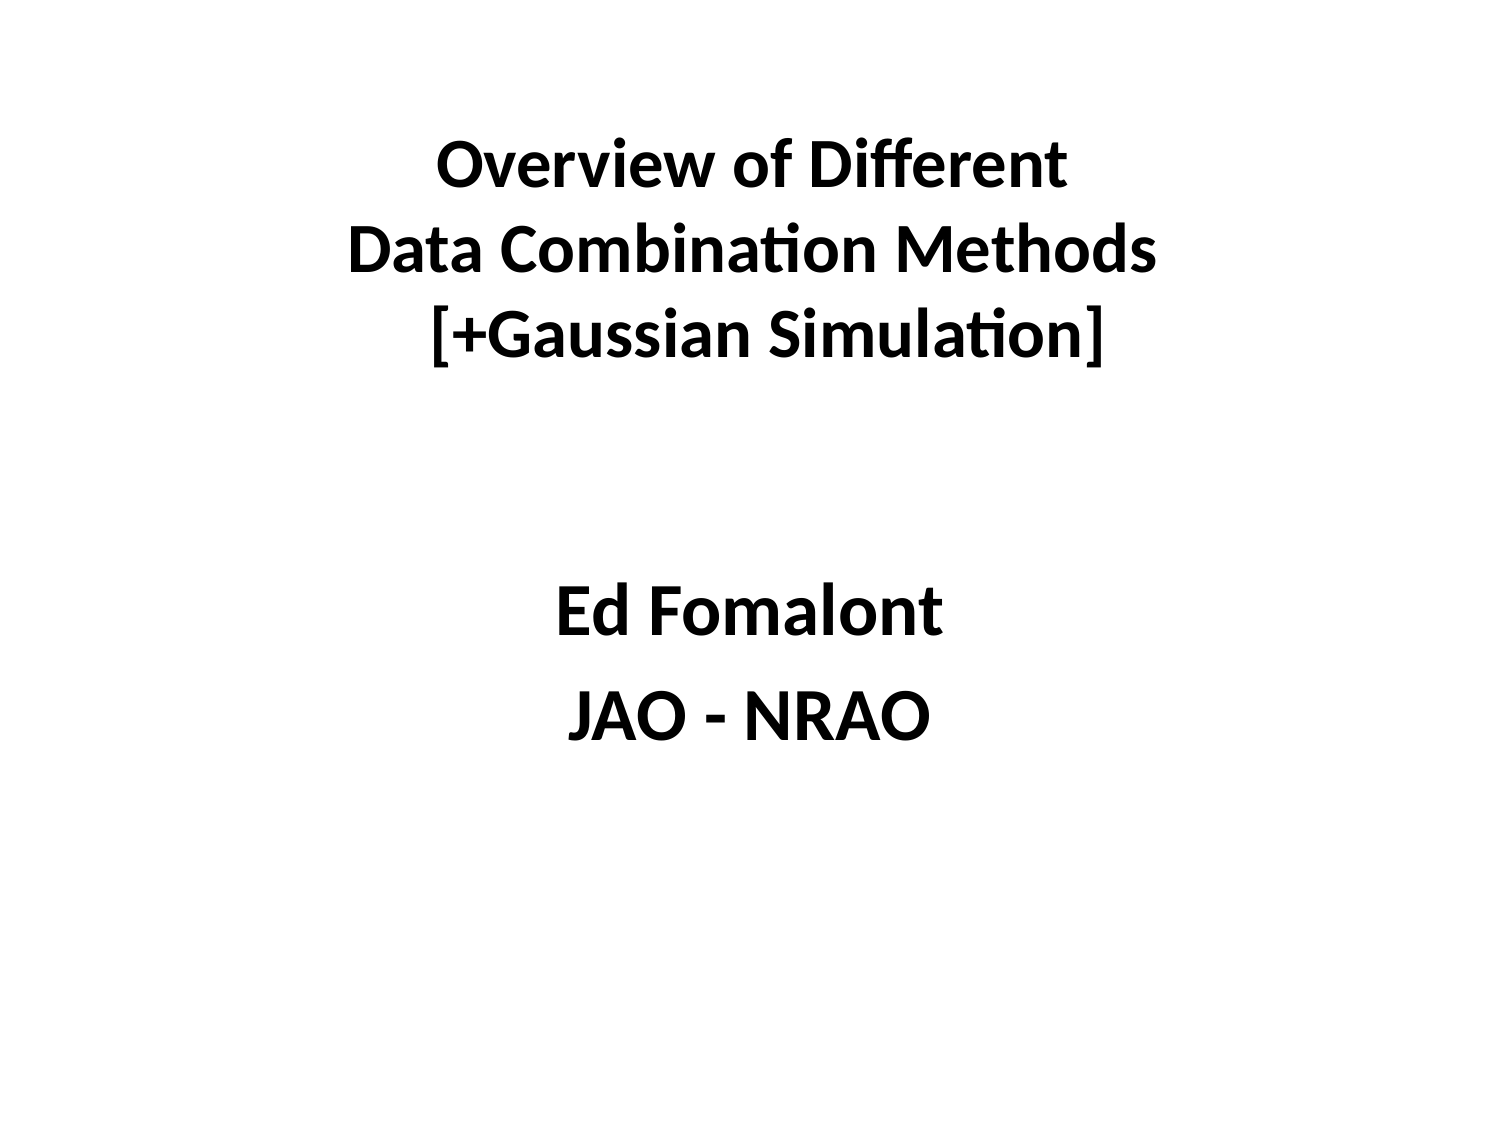

# Overview of Different Data Combination Methods [+Gaussian Simulation]
Ed Fomalont
JAO - NRAO